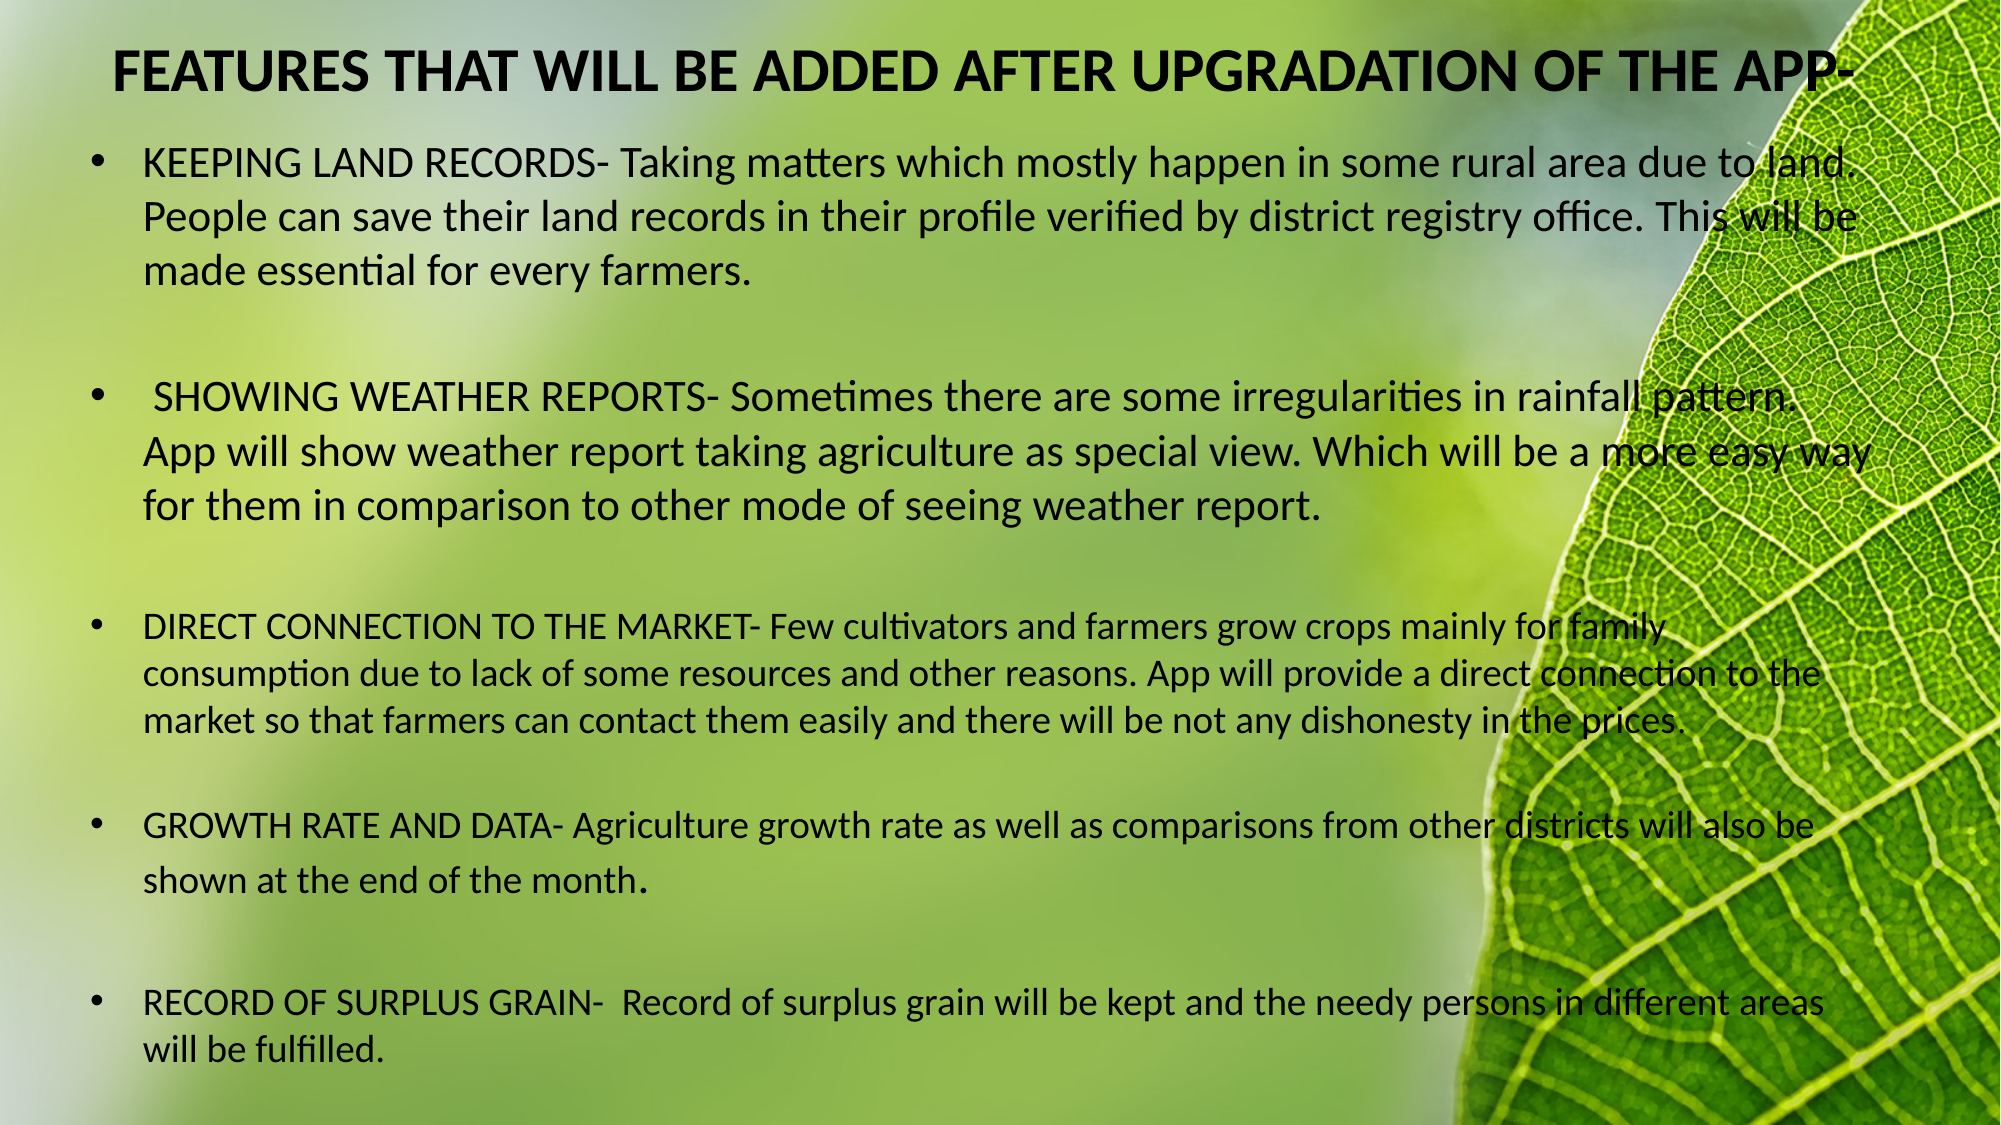

FEATURES THAT WILL BE ADDED AFTER UPGRADATION OF THE APP-
KEEPING LAND RECORDS- Taking matters which mostly happen in some rural area due to land. People can save their land records in their profile verified by district registry office. This will be made essential for every farmers.

 SHOWING WEATHER REPORTS- Sometimes there are some irregularities in rainfall pattern. App will show weather report taking agriculture as special view. Which will be a more easy way for them in comparison to other mode of seeing weather report.

DIRECT CONNECTION TO THE MARKET- Few cultivators and farmers grow crops mainly for family consumption due to lack of some resources and other reasons. App will provide a direct connection to the market so that farmers can contact them easily and there will be not any dishonesty in the prices.

GROWTH RATE AND DATA- Agriculture growth rate as well as comparisons from other districts will also be shown at the end of the month.

RECORD OF SURPLUS GRAIN-  Record of surplus grain will be kept and the needy persons in different areas will be fulfilled.